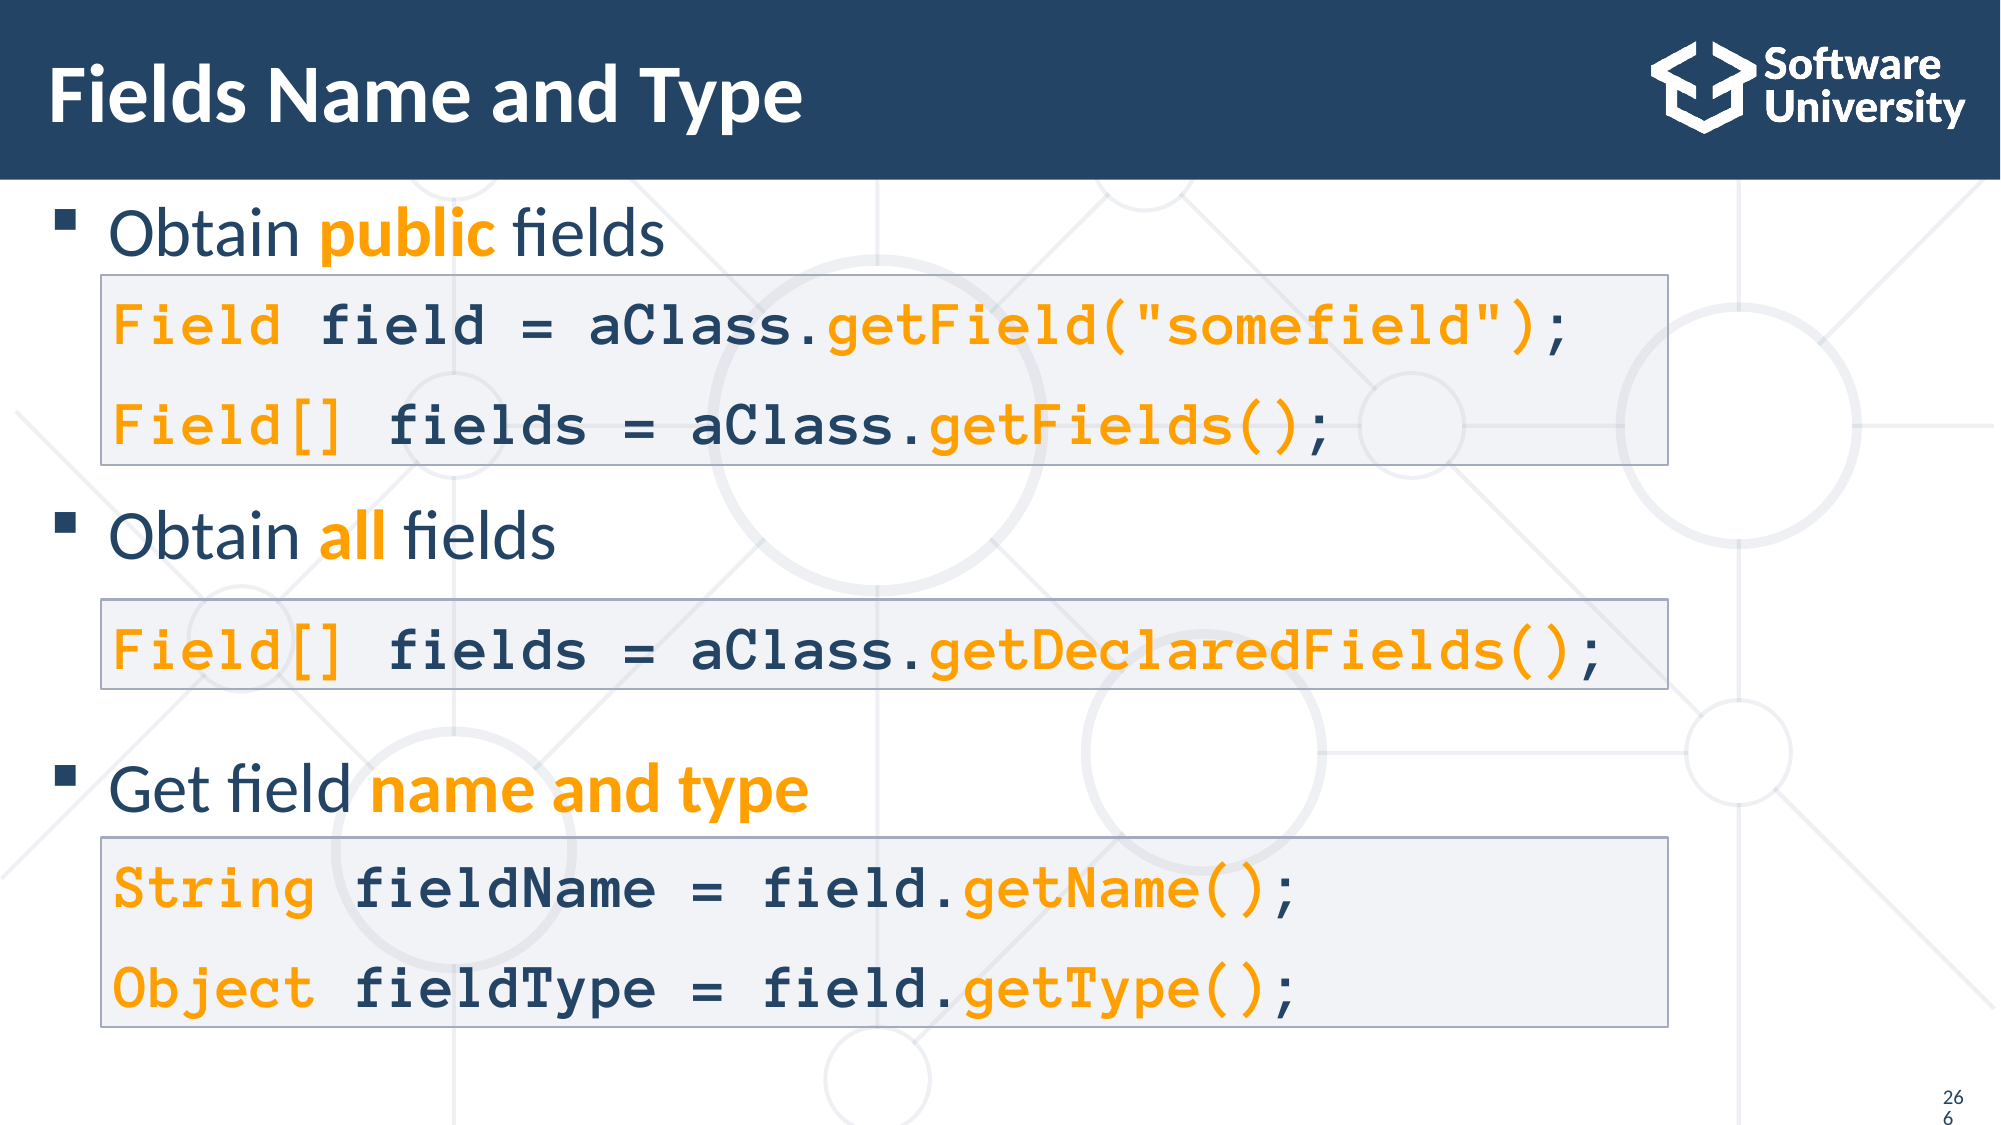

# Fields Name and Type
Obtain public fields

Obtain all fields

Get field name and type
Field field = aClass.getField("somefield");
Field[] fields = aClass.getFields();
Field[] fields = aClass.getDeclaredFields();
String fieldName = field.getName();
Object fieldType = field.getType();
266